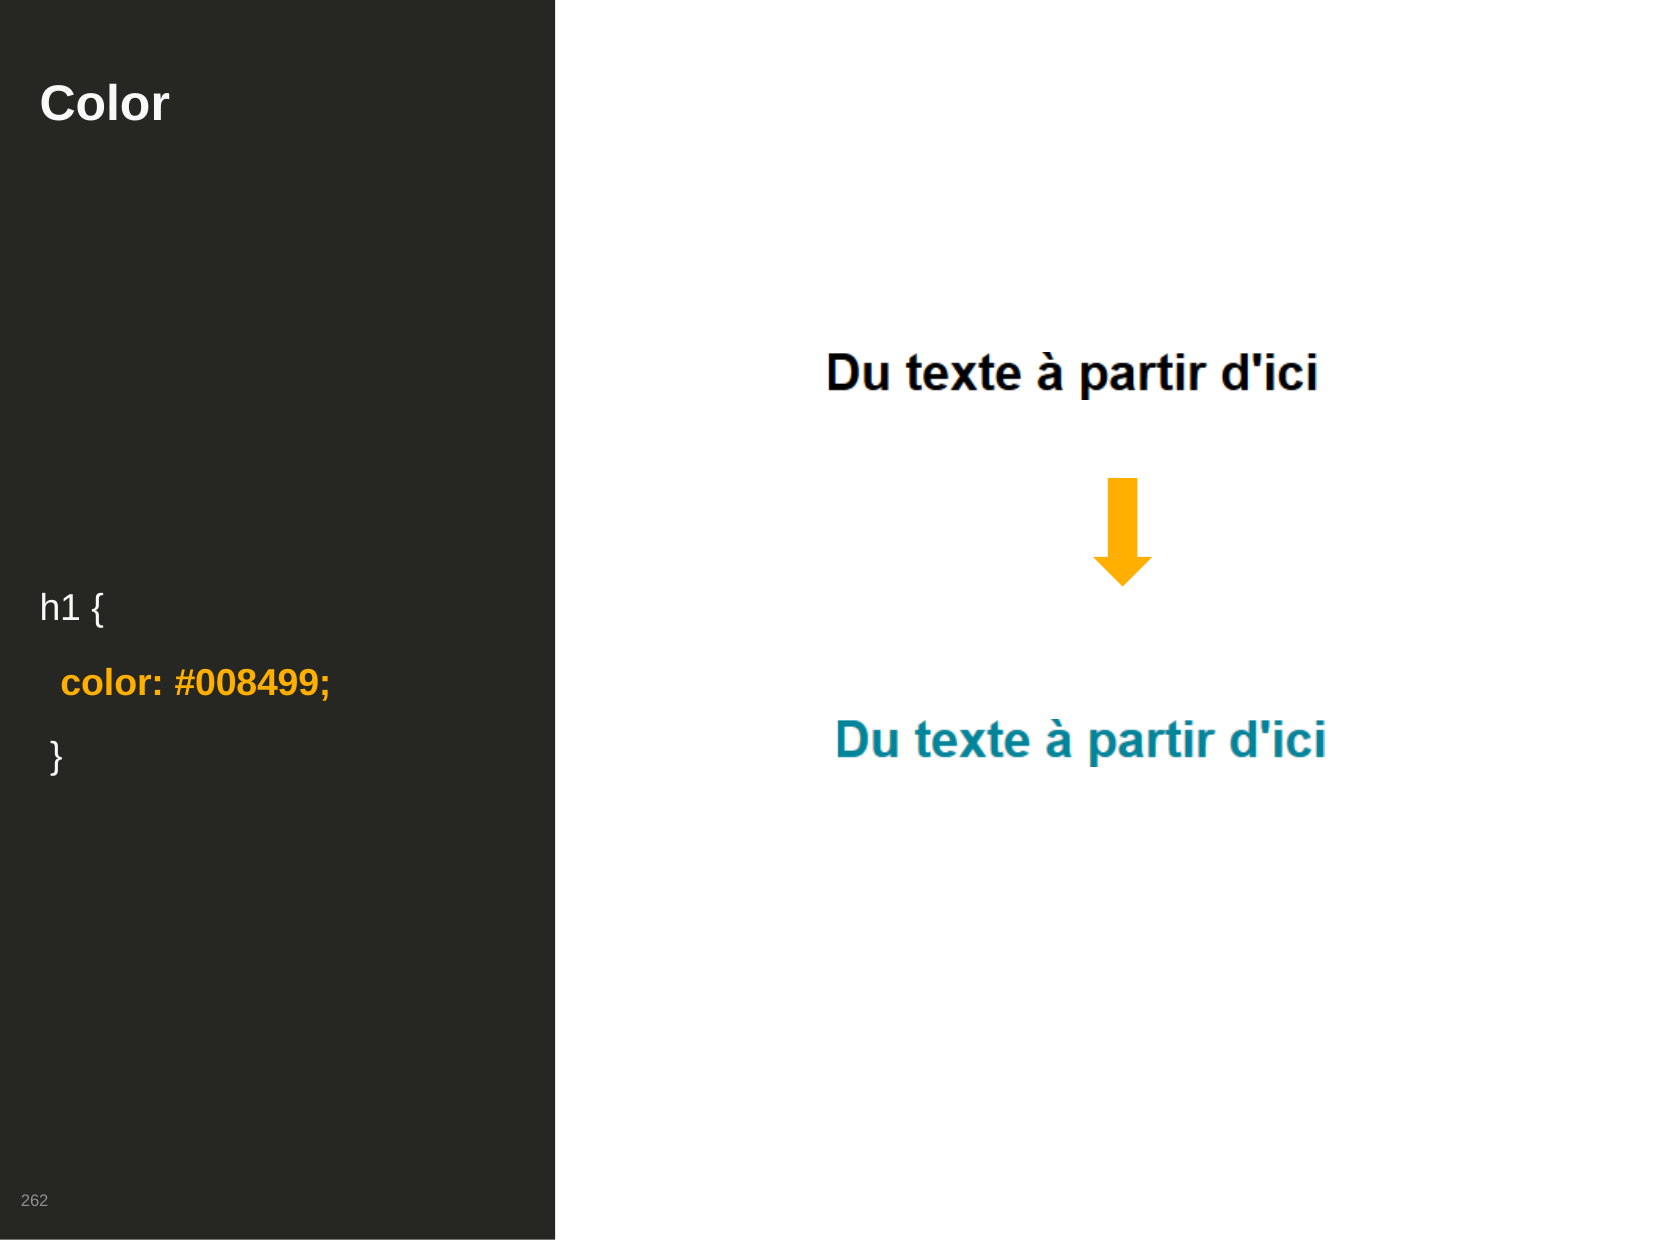

# Color

h1 {
color: #008499;
}

262